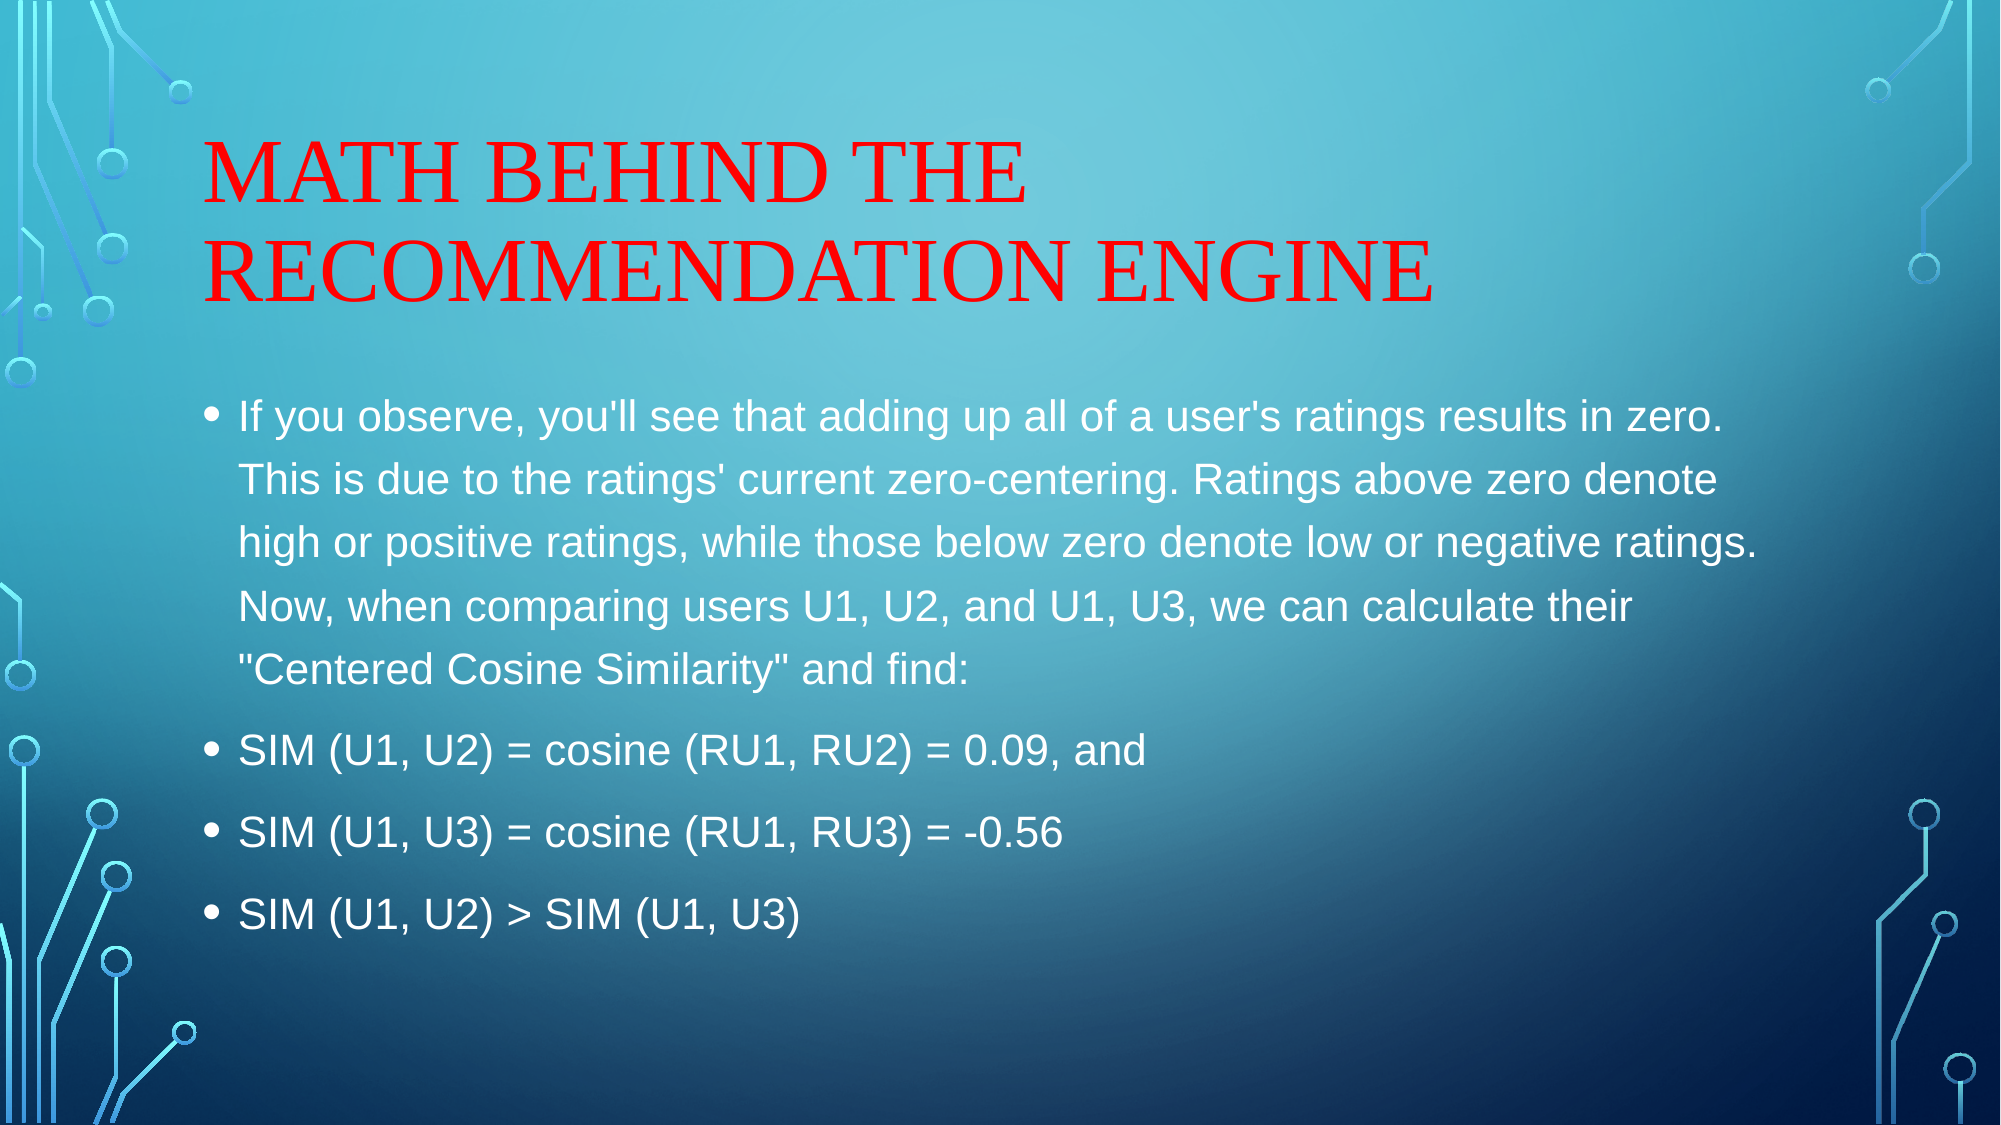

# Math Behind the Recommendation Engine
If you observe, you'll see that adding up all of a user's ratings results in zero. This is due to the ratings' current zero-centering. Ratings above zero denote high or positive ratings, while those below zero denote low or negative ratings. Now, when comparing users U1, U2, and U1, U3, we can calculate their "Centered Cosine Similarity" and find:
SIM (U1, U2) = cosine (RU1, RU2) = 0.09, and
SIM (U1, U3) = cosine (RU1, RU3) = -0.56
SIM (U1, U2) > SIM (U1, U3)